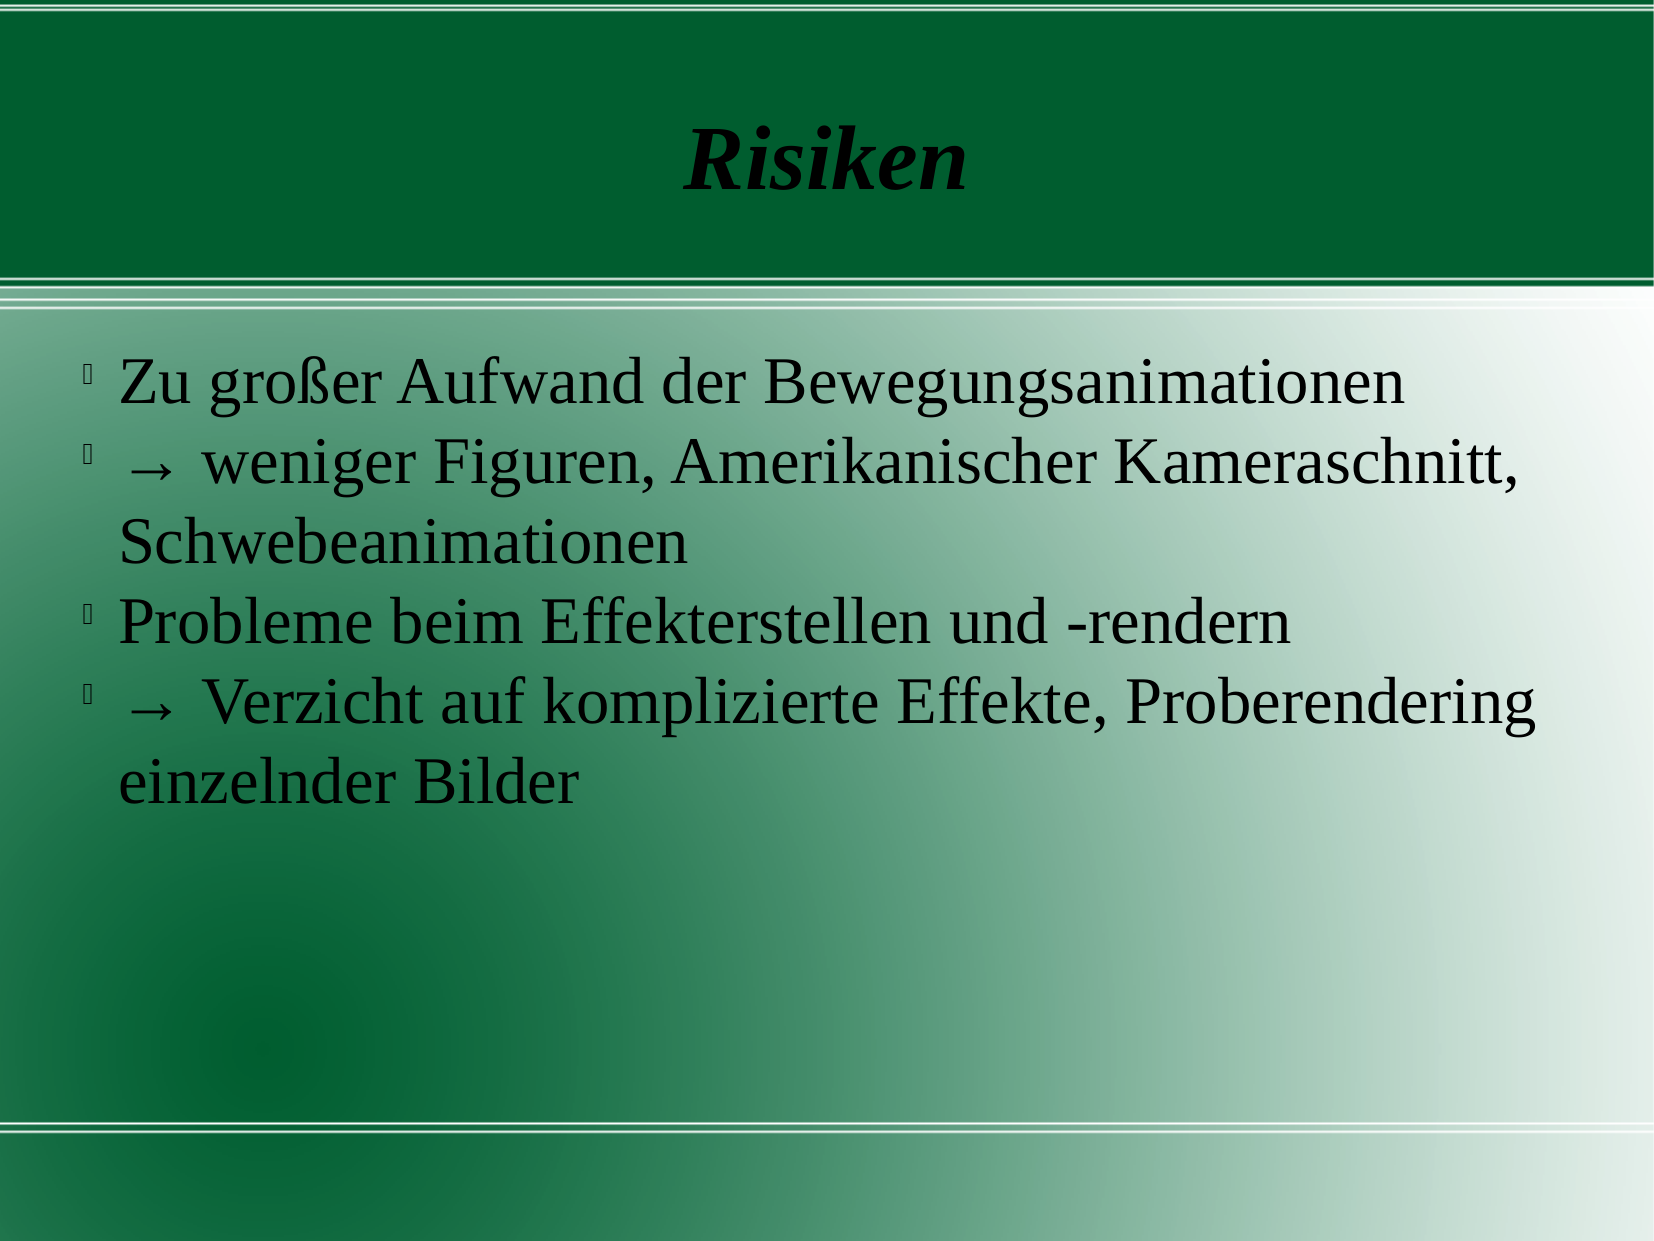

Risiken
Zu großer Aufwand der Bewegungsanimationen
→ weniger Figuren, Amerikanischer Kameraschnitt, Schwebeanimationen
Probleme beim Effekterstellen und -rendern
→ Verzicht auf komplizierte Effekte, Proberendering einzelnder Bilder